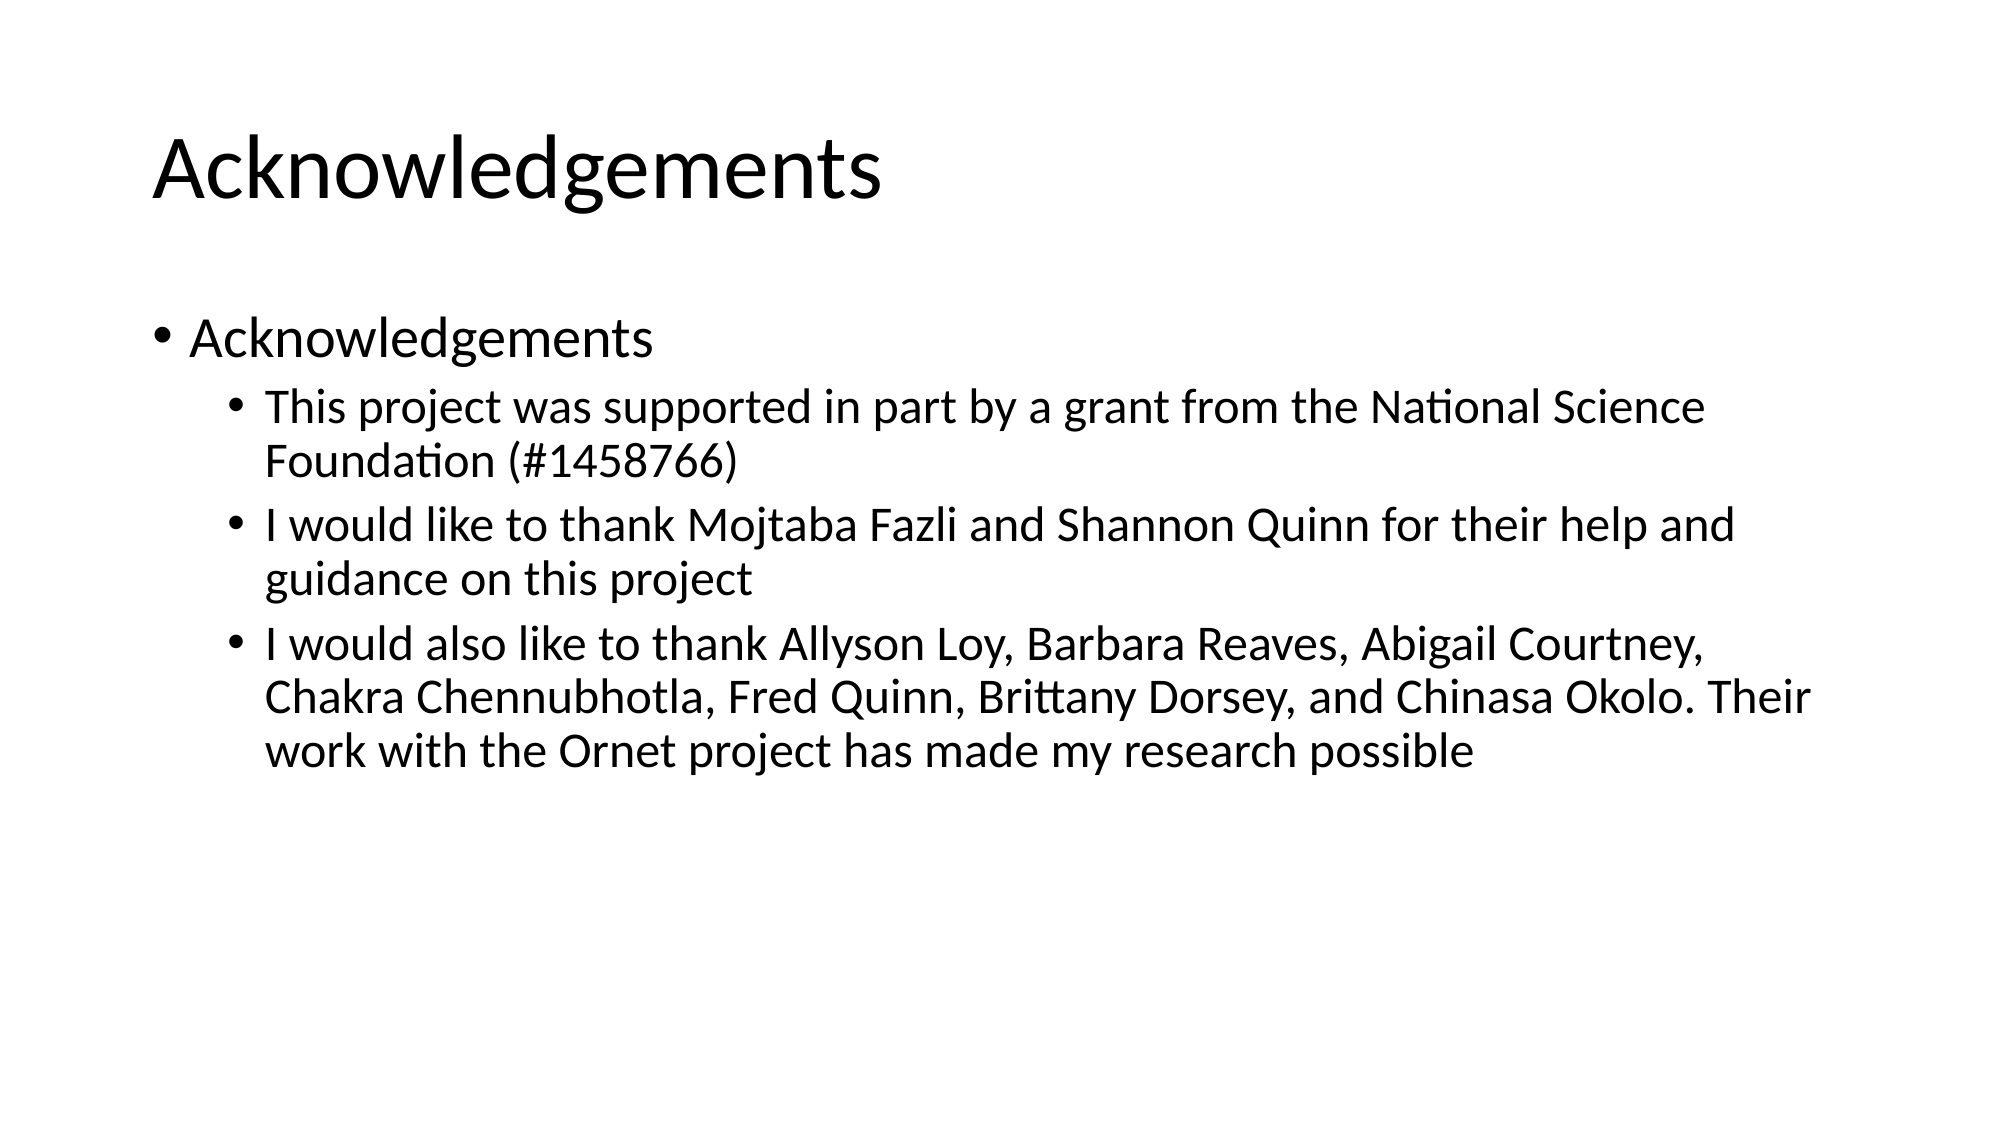

# Acknowledgements
Acknowledgements
This project was supported in part by a grant from the National Science Foundation (#1458766)
I would like to thank Mojtaba Fazli and Shannon Quinn for their help and guidance on this project
I would also like to thank Allyson Loy, Barbara Reaves, Abigail Courtney, Chakra Chennubhotla, Fred Quinn, Brittany Dorsey, and Chinasa Okolo. Their work with the Ornet project has made my research possible